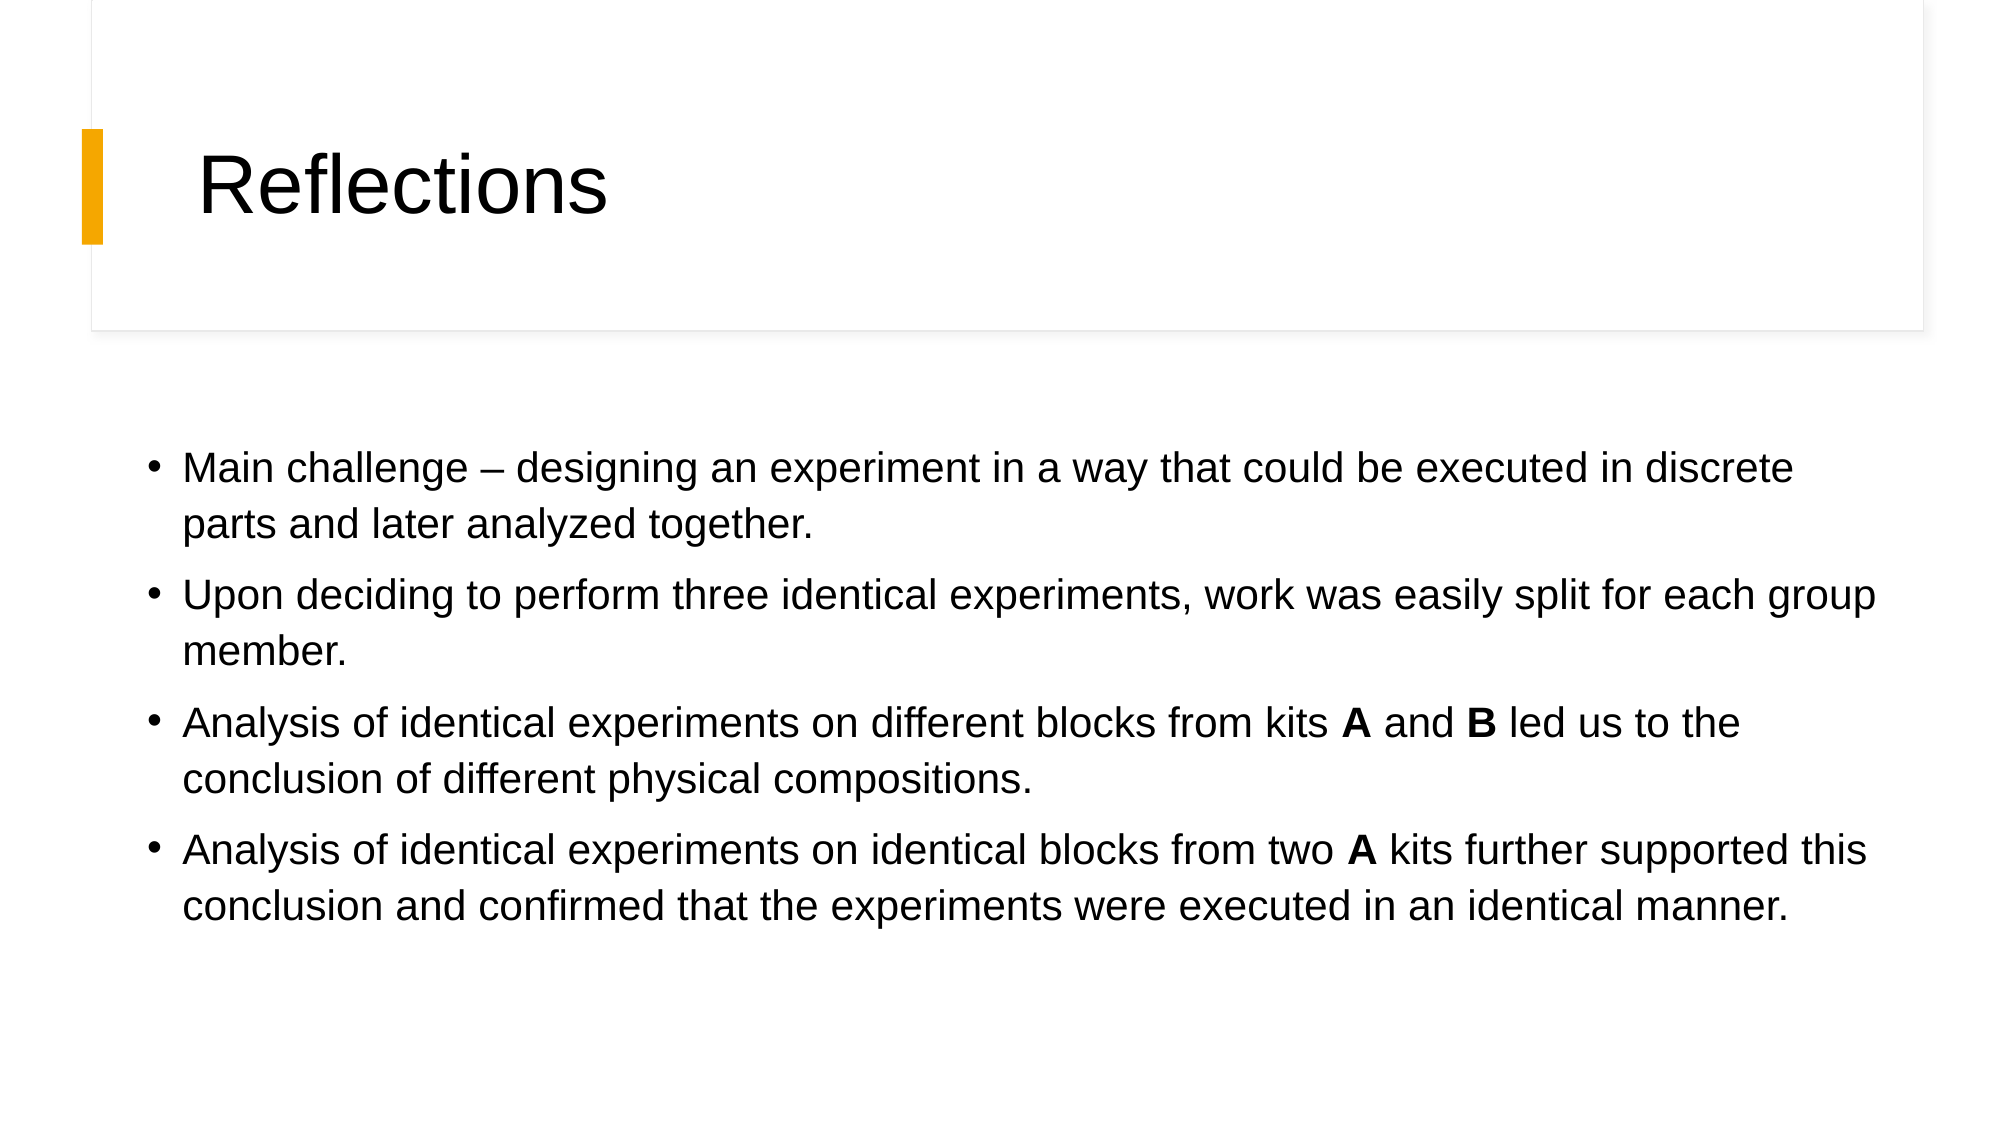

# Reflections
Main challenge – designing an experiment in a way that could be executed in discrete parts and later analyzed together.
Upon deciding to perform three identical experiments, work was easily split for each group member.
Analysis of identical experiments on different blocks from kits A and B led us to the conclusion of different physical compositions.
Analysis of identical experiments on identical blocks from two A kits further supported this conclusion and confirmed that the experiments were executed in an identical manner.